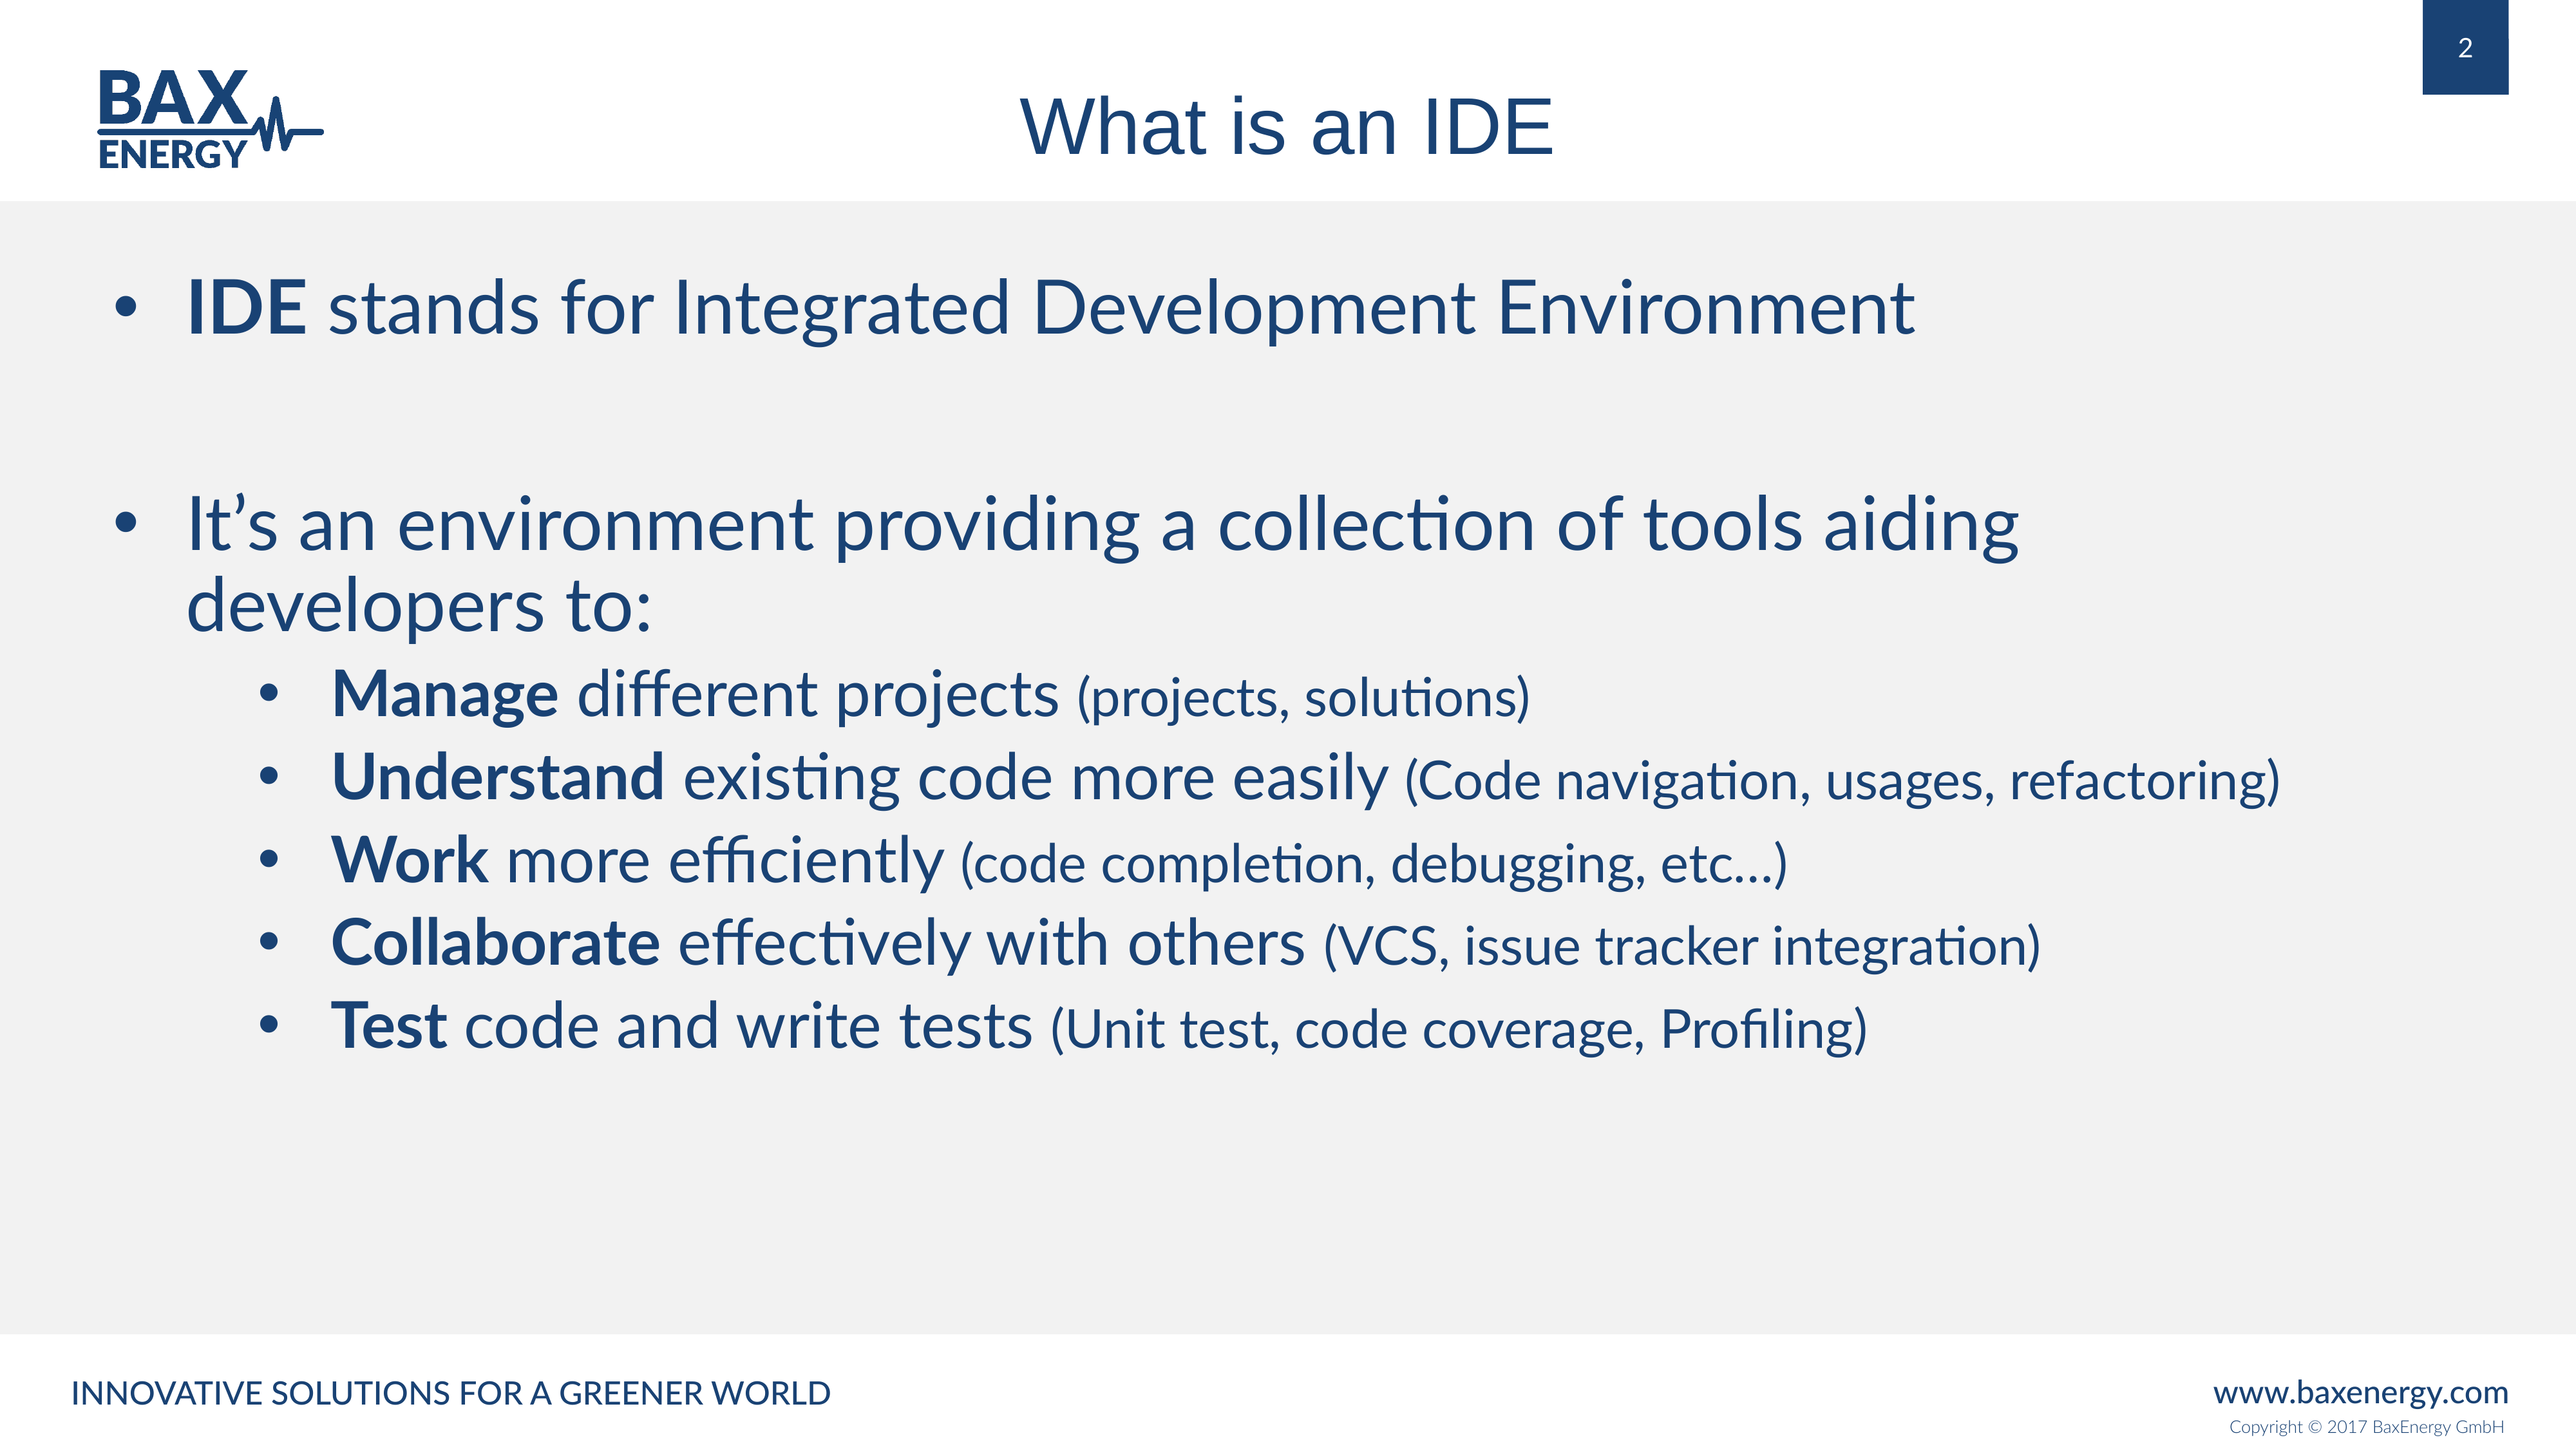

What is an IDE
IDE stands for Integrated Development Environment

It’s an environment providing a collection of tools aiding developers to:
Manage different projects (projects, solutions)
Understand existing code more easily (Code navigation, usages, refactoring)
Work more efficiently (code completion, debugging, etc…)
Collaborate effectively with others (VCS, issue tracker integration)
Test code and write tests (Unit test, code coverage, Profiling)